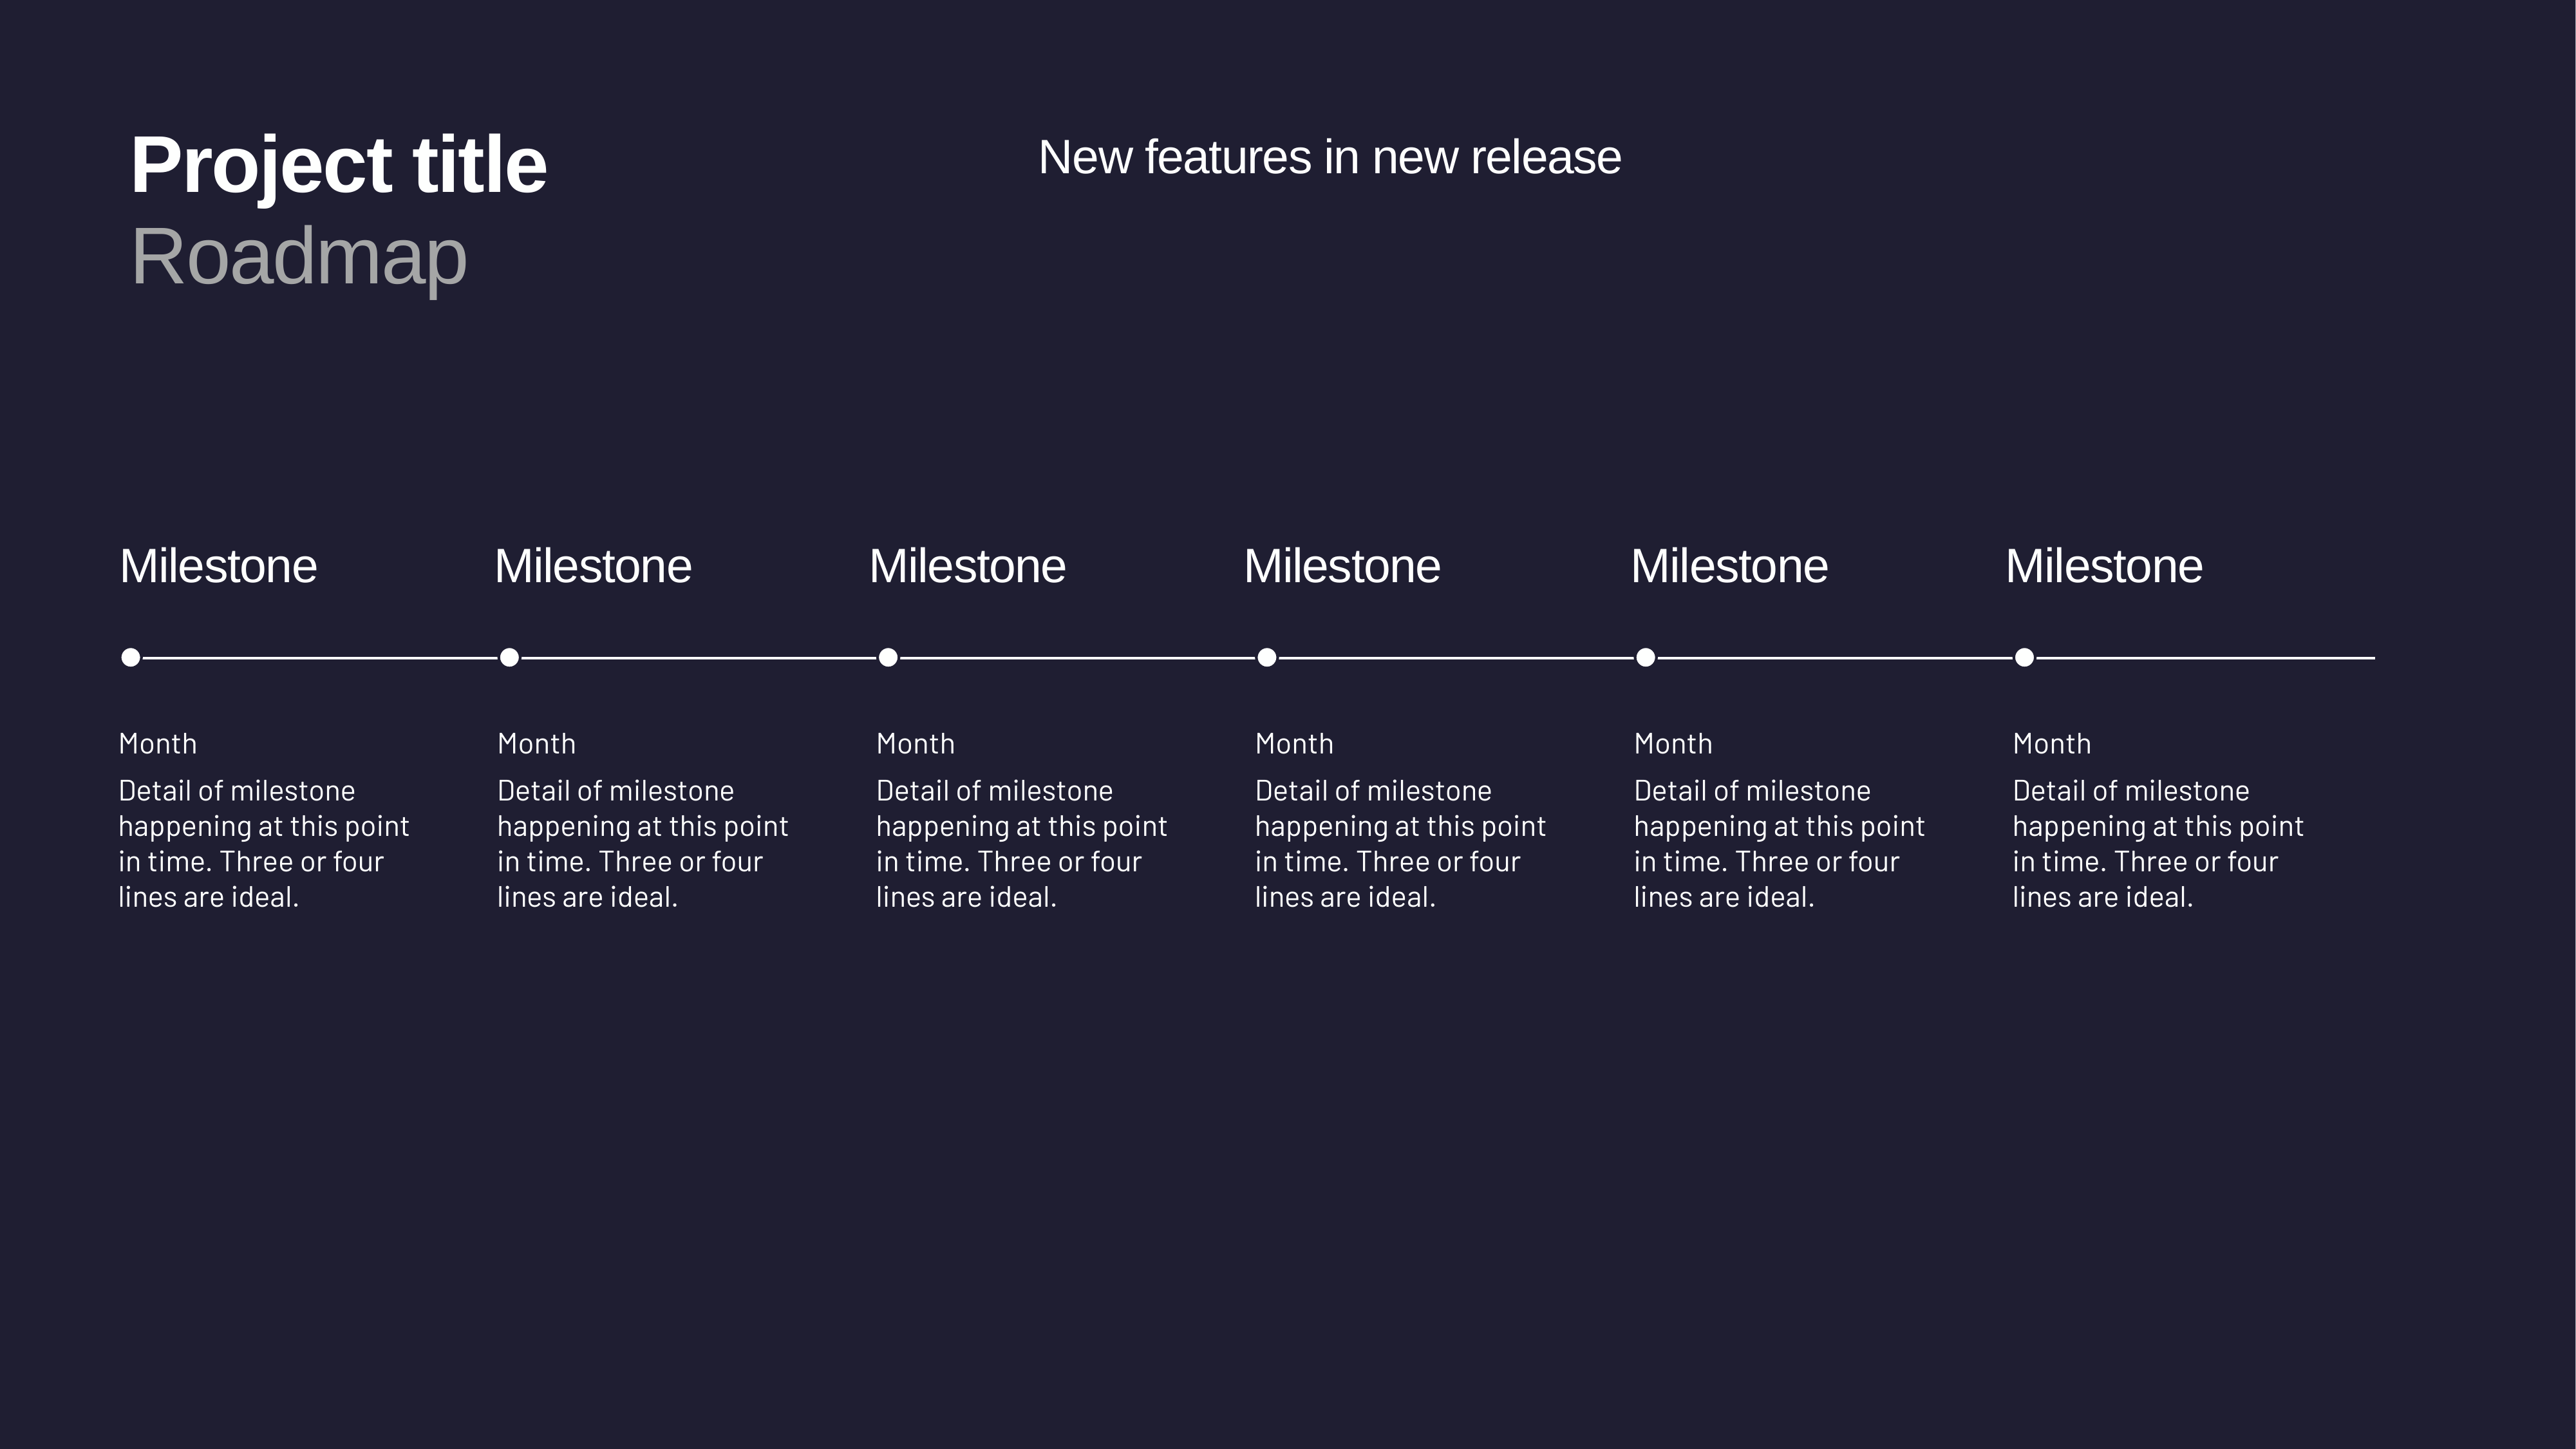

Project title
New features in new release
Roadmap
Milestone
Milestone
Milestone
Milestone
Milestone
Milestone
Month
Month
Month
Month
Month
Month
Detail of milestone happening at this point in time. Three or four lines are ideal.

Detail of milestone happening at this point in time. Three or four lines are ideal.

Detail of milestone happening at this point in time. Three or four lines are ideal.
Detail of milestone happening at this point in time. Three or four lines are ideal.
Detail of milestone happening at this point in time. Three or four lines are ideal.
Detail of milestone happening at this point in time. Three or four lines are ideal.